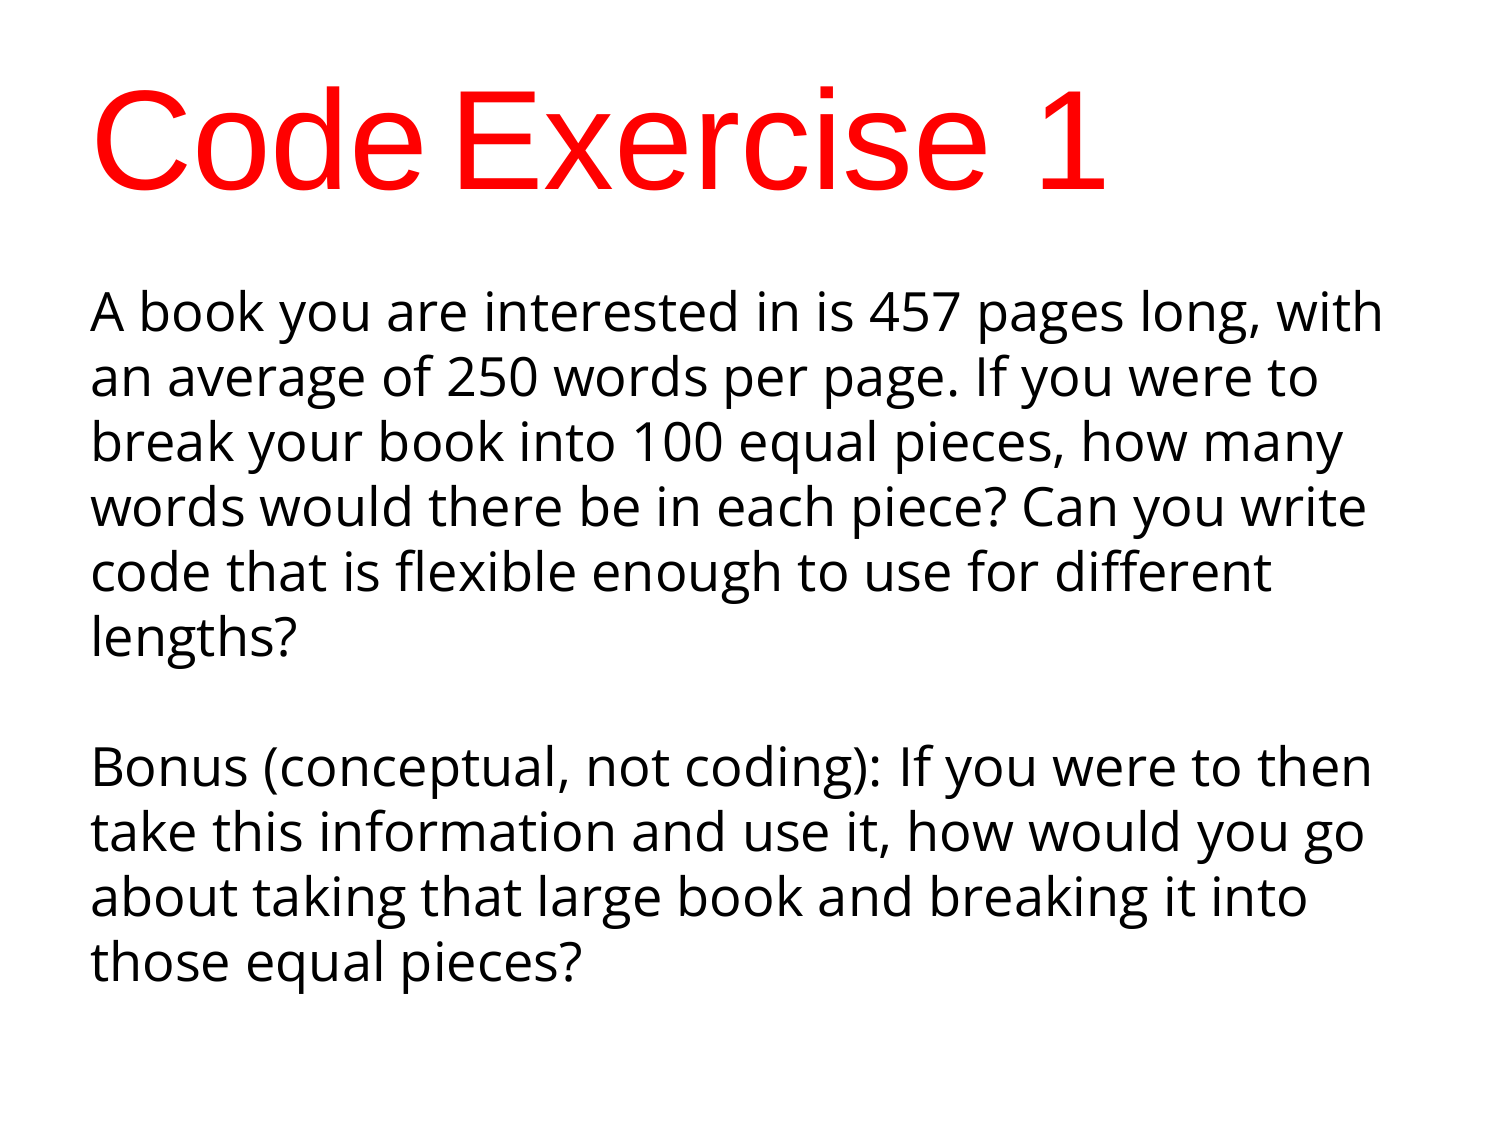

# Code Exercise 1
A book you are interested in is 457 pages long, with an average of 250 words per page. If you were to break your book into 100 equal pieces, how many words would there be in each piece? Can you write code that is flexible enough to use for different lengths?

Bonus (conceptual, not coding): If you were to then take this information and use it, how would you go about taking that large book and breaking it into those equal pieces?